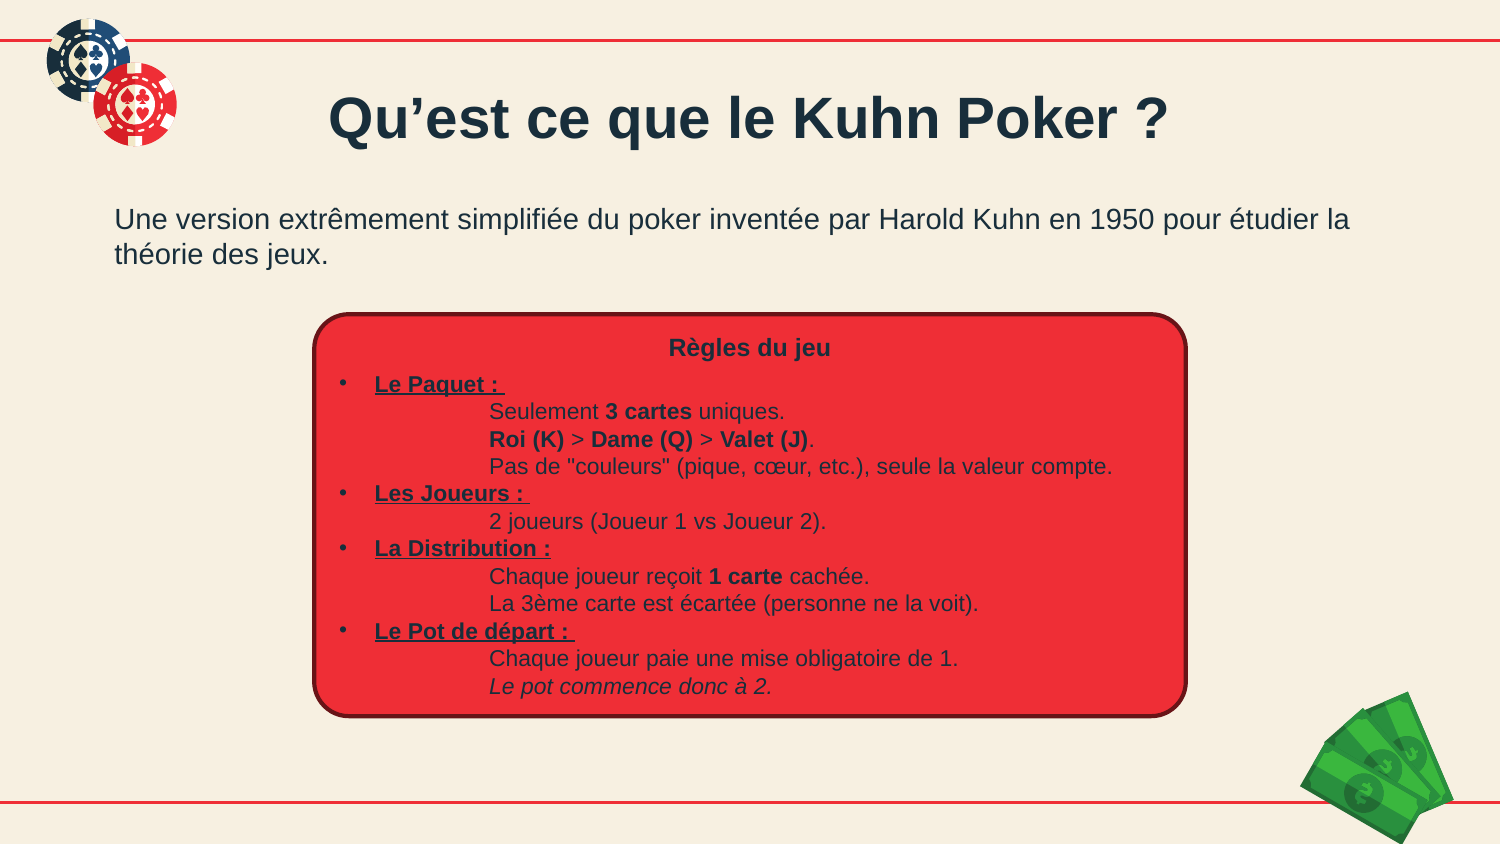

# Qu’est ce que le Kuhn Poker ?
Une version extrêmement simplifiée du poker inventée par Harold Kuhn en 1950 pour étudier la théorie des jeux.
Règles du jeu

Le Paquet :
	Seulement 3 cartes uniques.
	Roi (K) > Dame (Q) > Valet (J).
	Pas de "couleurs" (pique, cœur, etc.), seule la valeur compte.
Les Joueurs :
	2 joueurs (Joueur 1 vs Joueur 2).
La Distribution :
	Chaque joueur reçoit 1 carte cachée.
	La 3ème carte est écartée (personne ne la voit).
Le Pot de départ :
	Chaque joueur paie une mise obligatoire de 1.
	Le pot commence donc à 2.